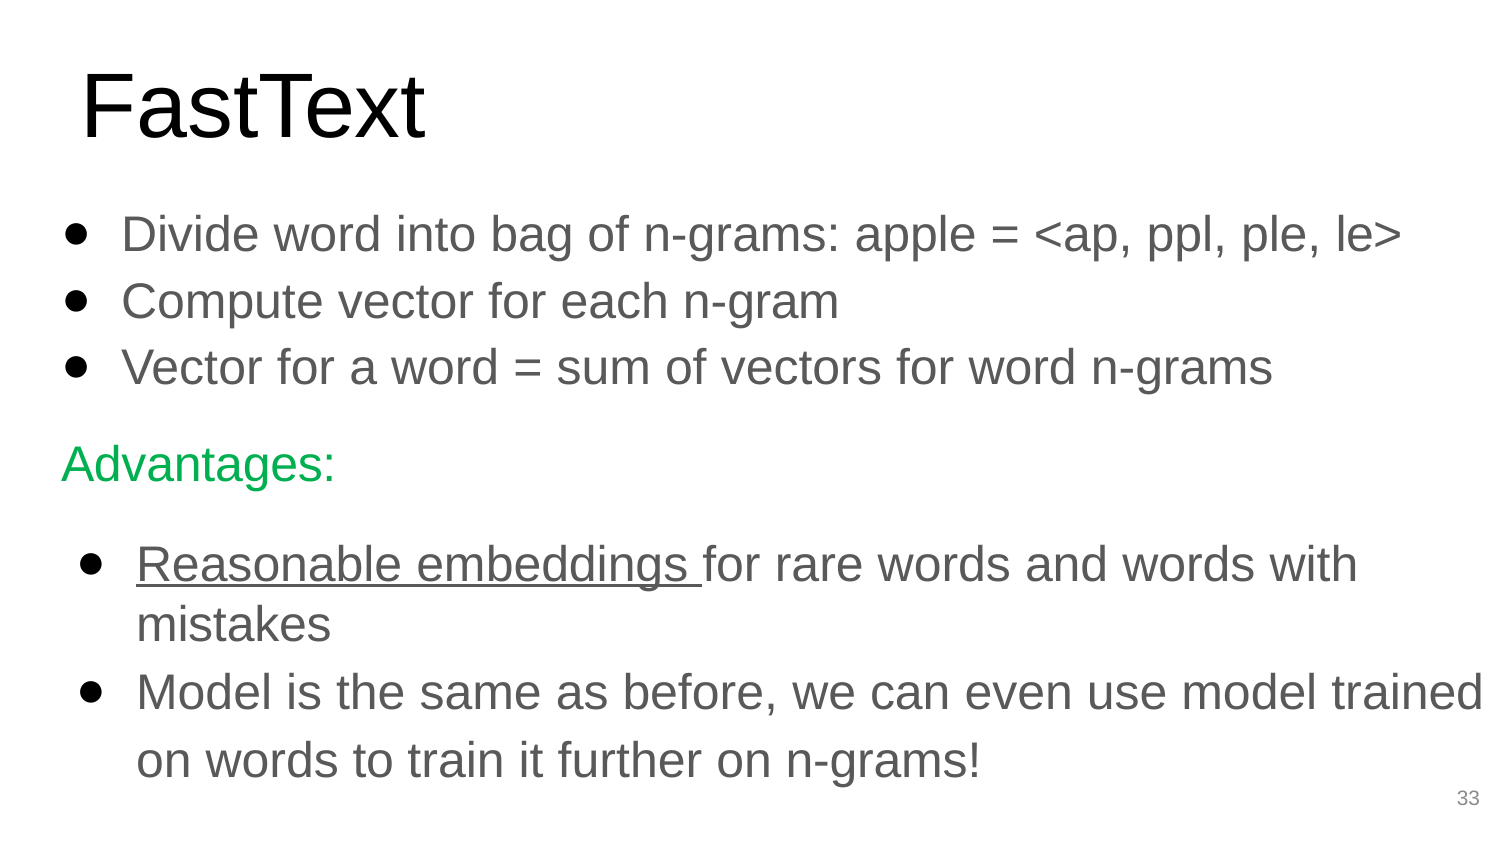

# FastText
Divide word into bag of n-grams: apple = <ap, ppl, ple, le>
Compute vector for each n-gram
Vector for a word = sum of vectors for word n-grams
Advantages:
Reasonable embeddings for rare words and words with mistakes
Model is the same as before, we can even use model trained on words to train it further on n-grams!
33